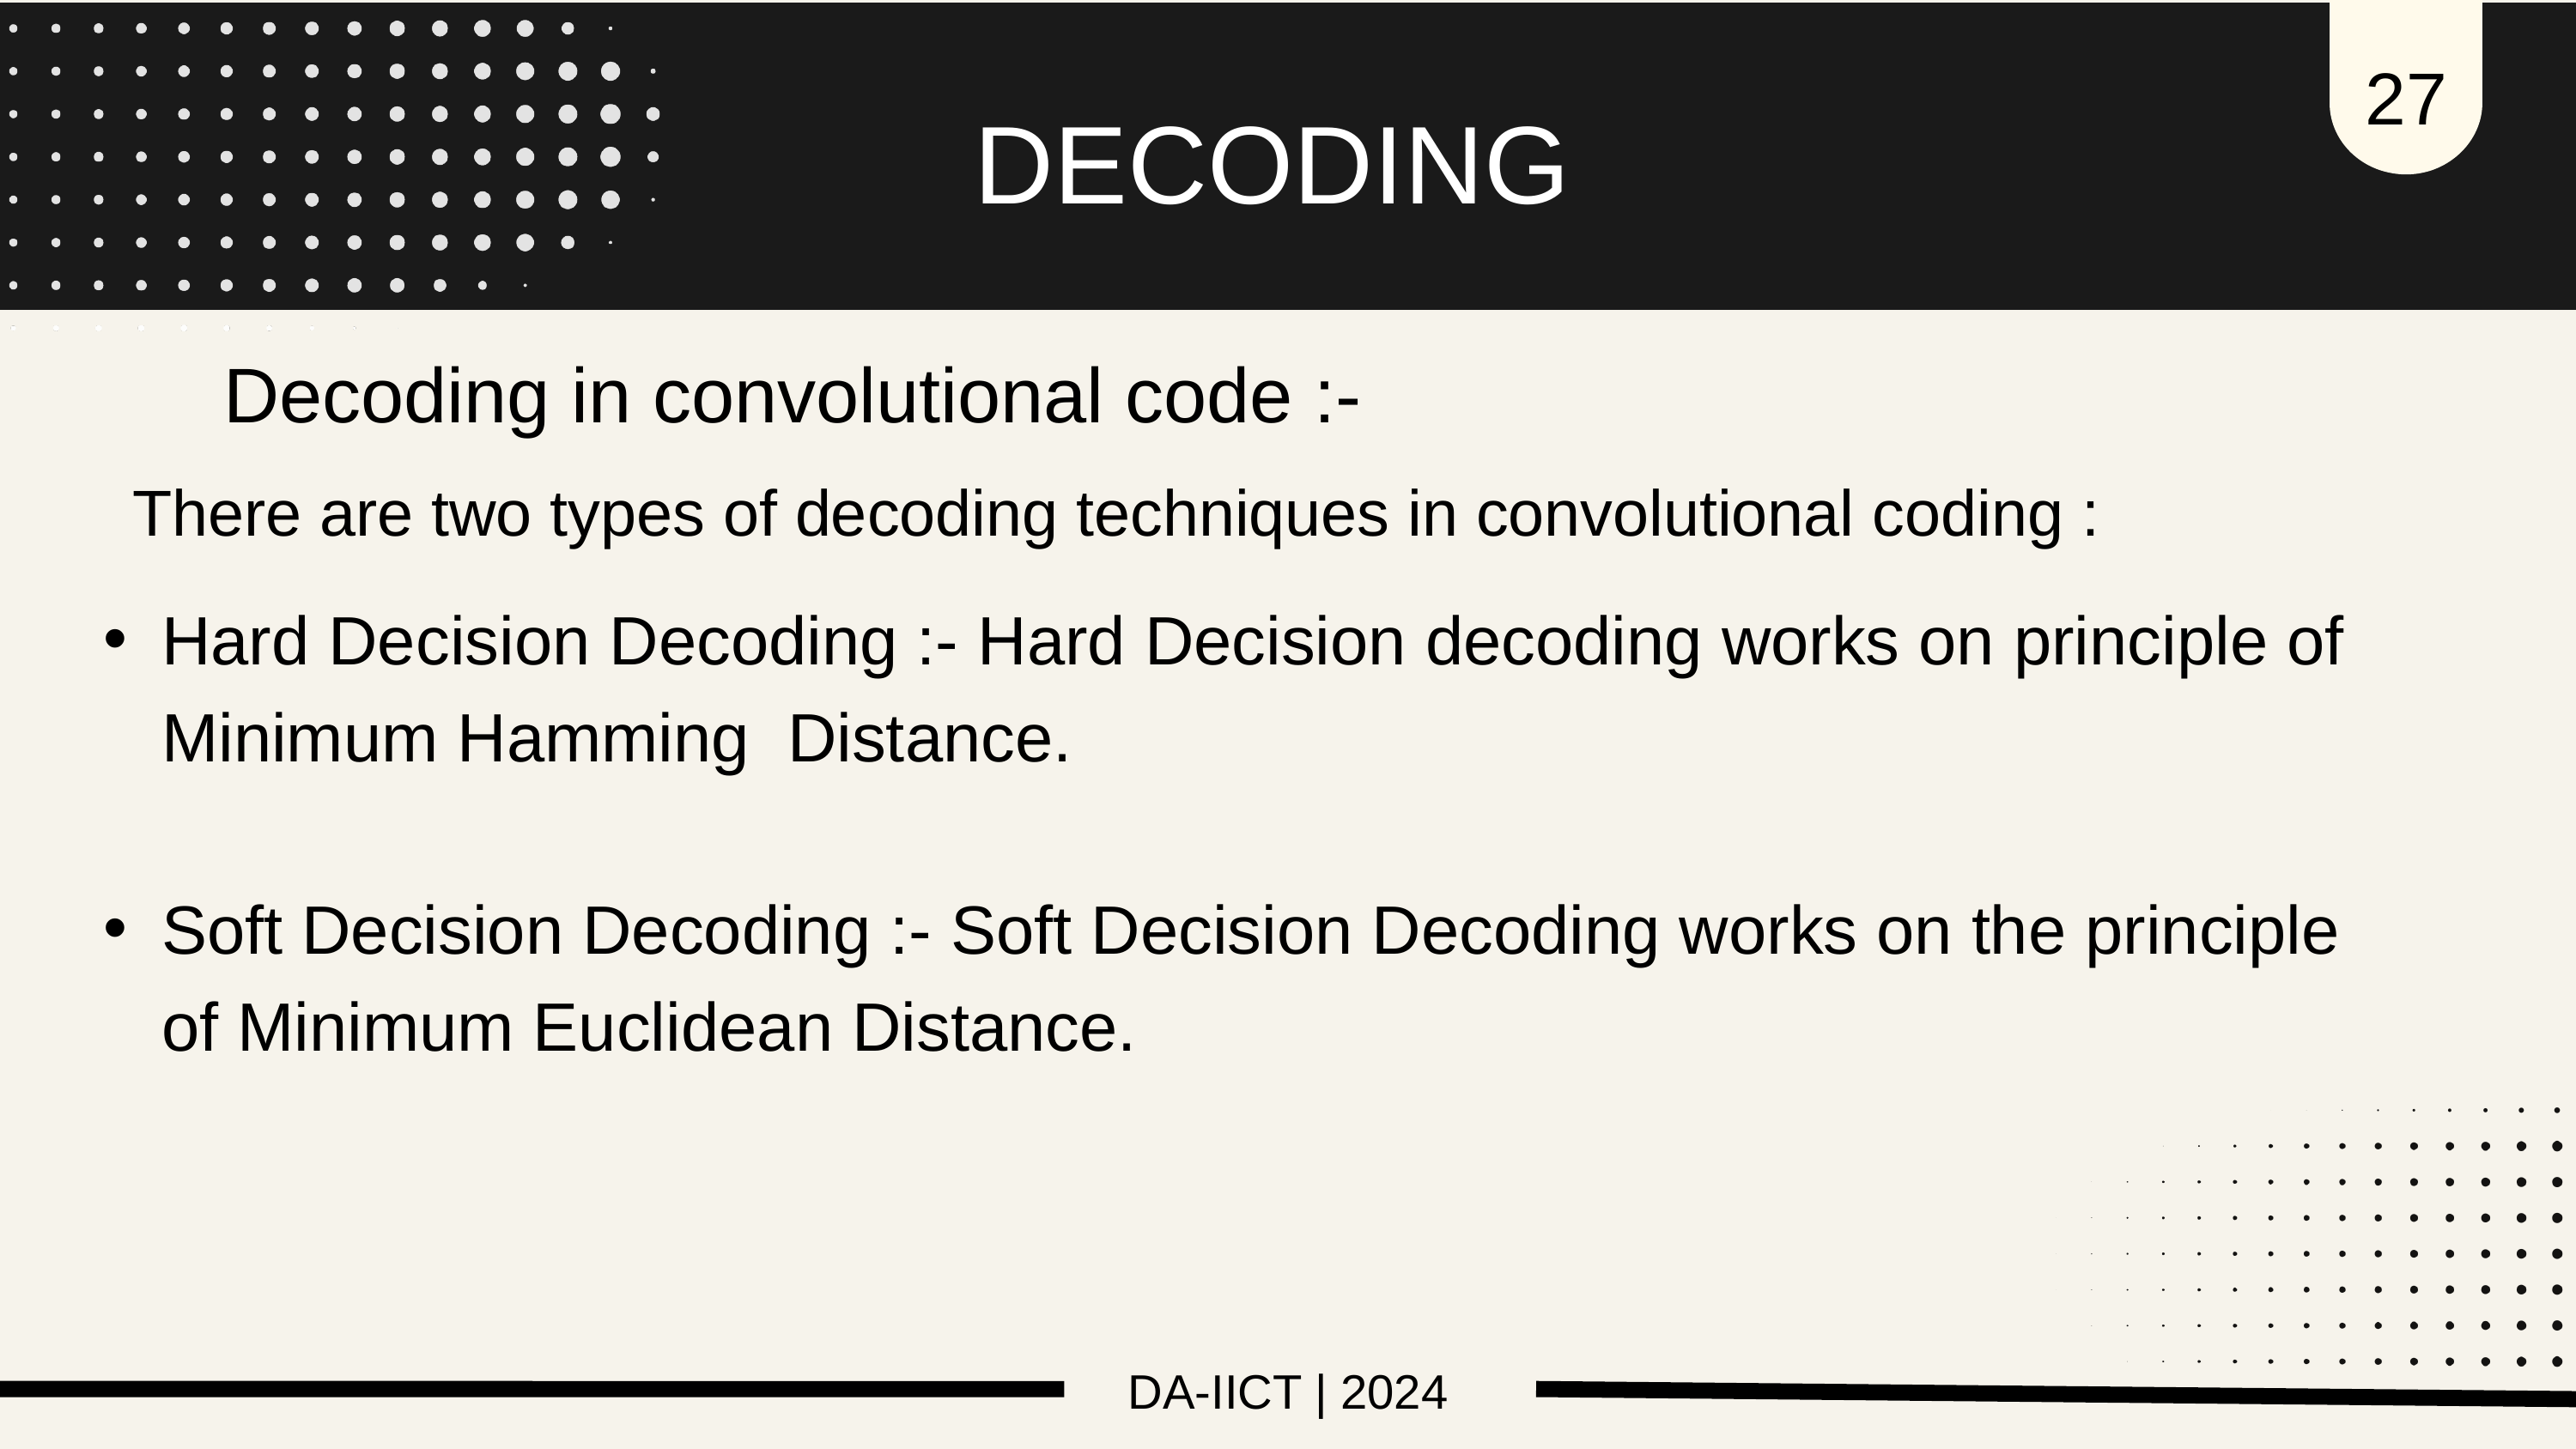

27

DECODING

Hard Decision Decoding :- Hard Decision decoding works on principle of Minimum Hamming  Distance.

Soft Decision Decoding :- Soft Decision Decoding works on the principle of Minimum Euclidean Distance.
Decoding in convolutional code :-
 There are two types of decoding techniques in convolutional coding :

DA-IICT | 2024